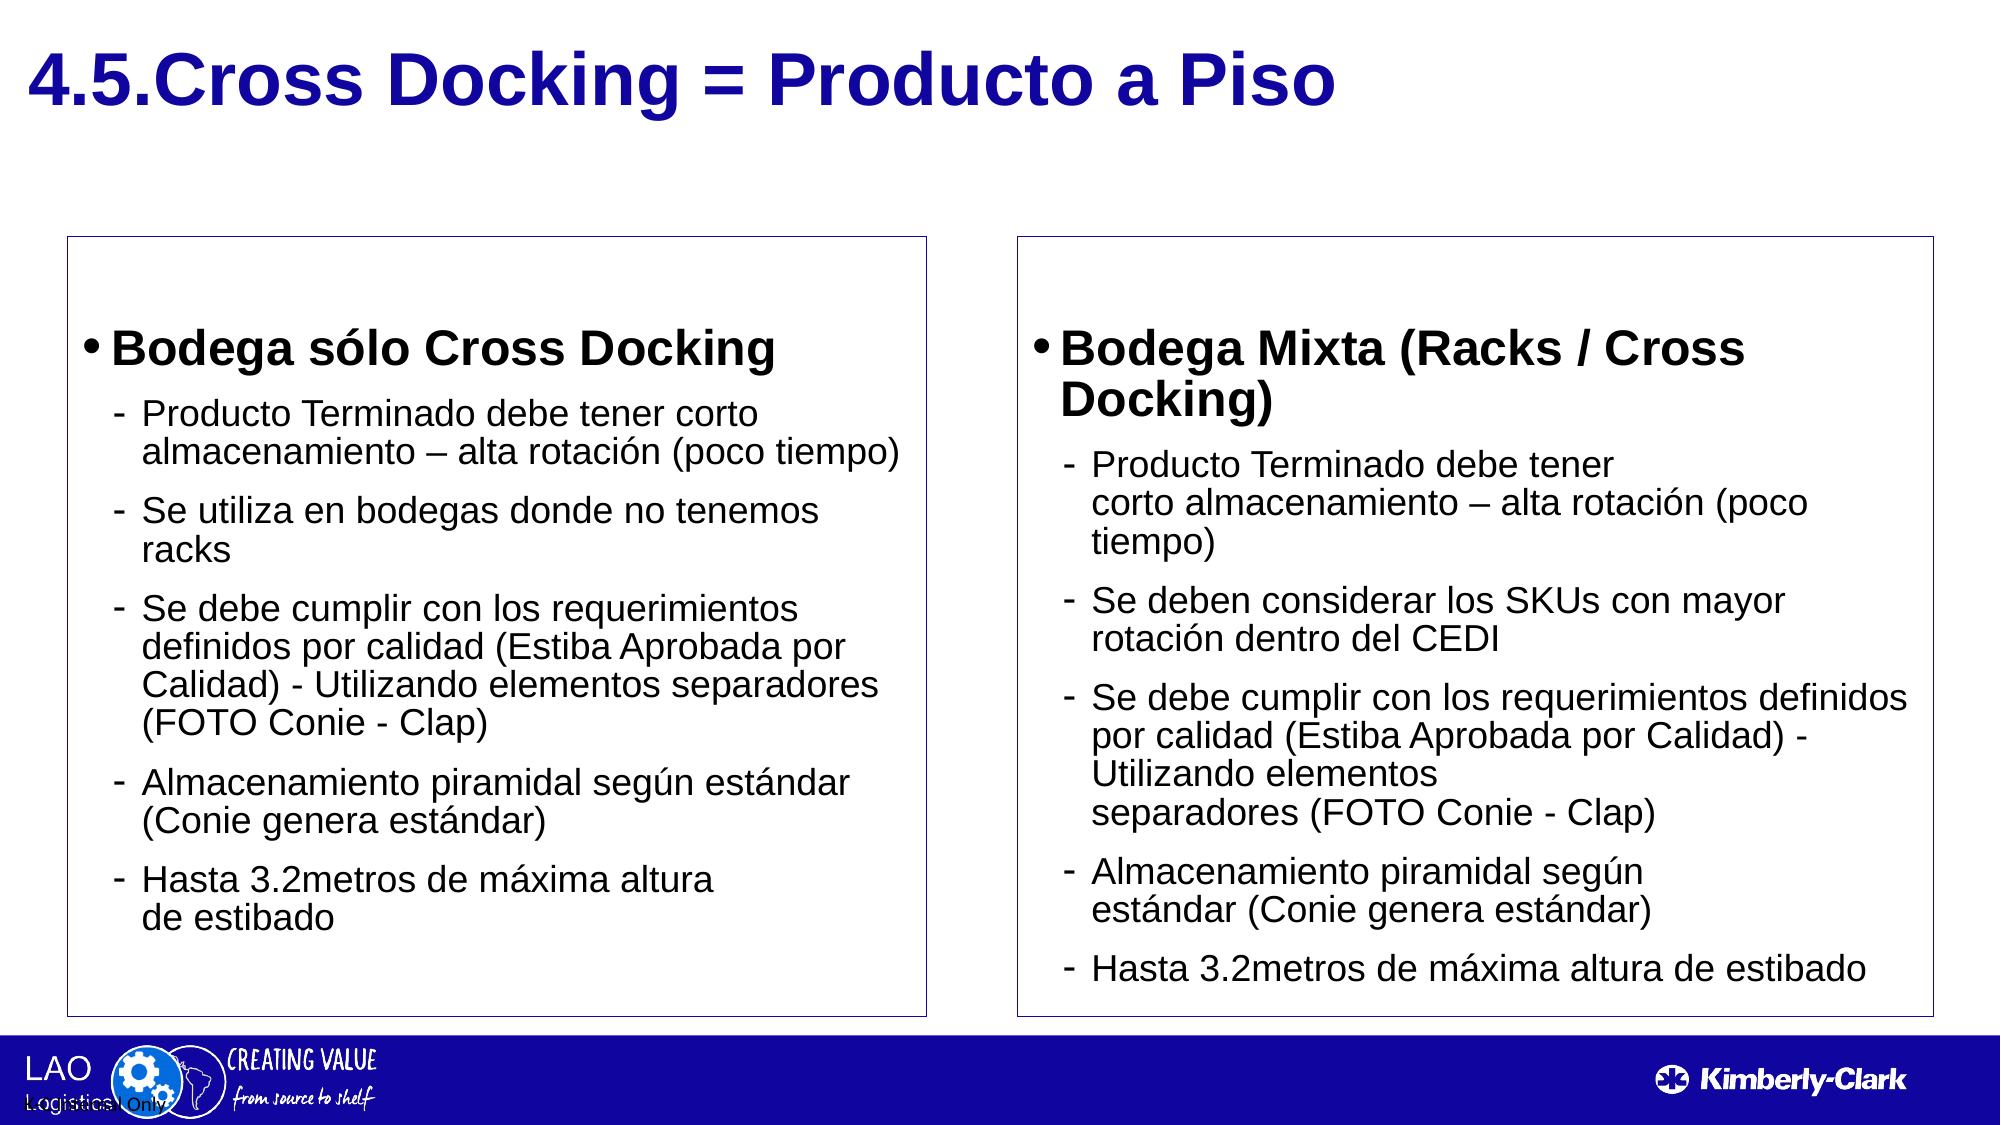

4.5.Cross Docking = Producto a Piso

Bodega sólo Cross Docking
Producto Terminado debe tener corto almacenamiento – alta rotación (poco tiempo)
Se utiliza en bodegas donde no tenemos racks
Se debe cumplir con los requerimientos definidos por calidad (Estiba Aprobada por Calidad) - Utilizando elementos separadores (FOTO Conie - Clap)
Almacenamiento piramidal según estándar (Conie genera estándar)
Hasta 3.2metros de máxima altura de estibado

Bodega Mixta (Racks / Cross Docking)
Producto Terminado debe tener corto almacenamiento – alta rotación (poco tiempo)
Se deben considerar los SKUs con mayor rotación dentro del CEDI
Se debe cumplir con los requerimientos definidos por calidad (Estiba Aprobada por Calidad) - Utilizando elementos separadores (FOTO Conie - Clap)
Almacenamiento piramidal según estándar (Conie genera estándar)
Hasta 3.2metros de máxima altura de estibado